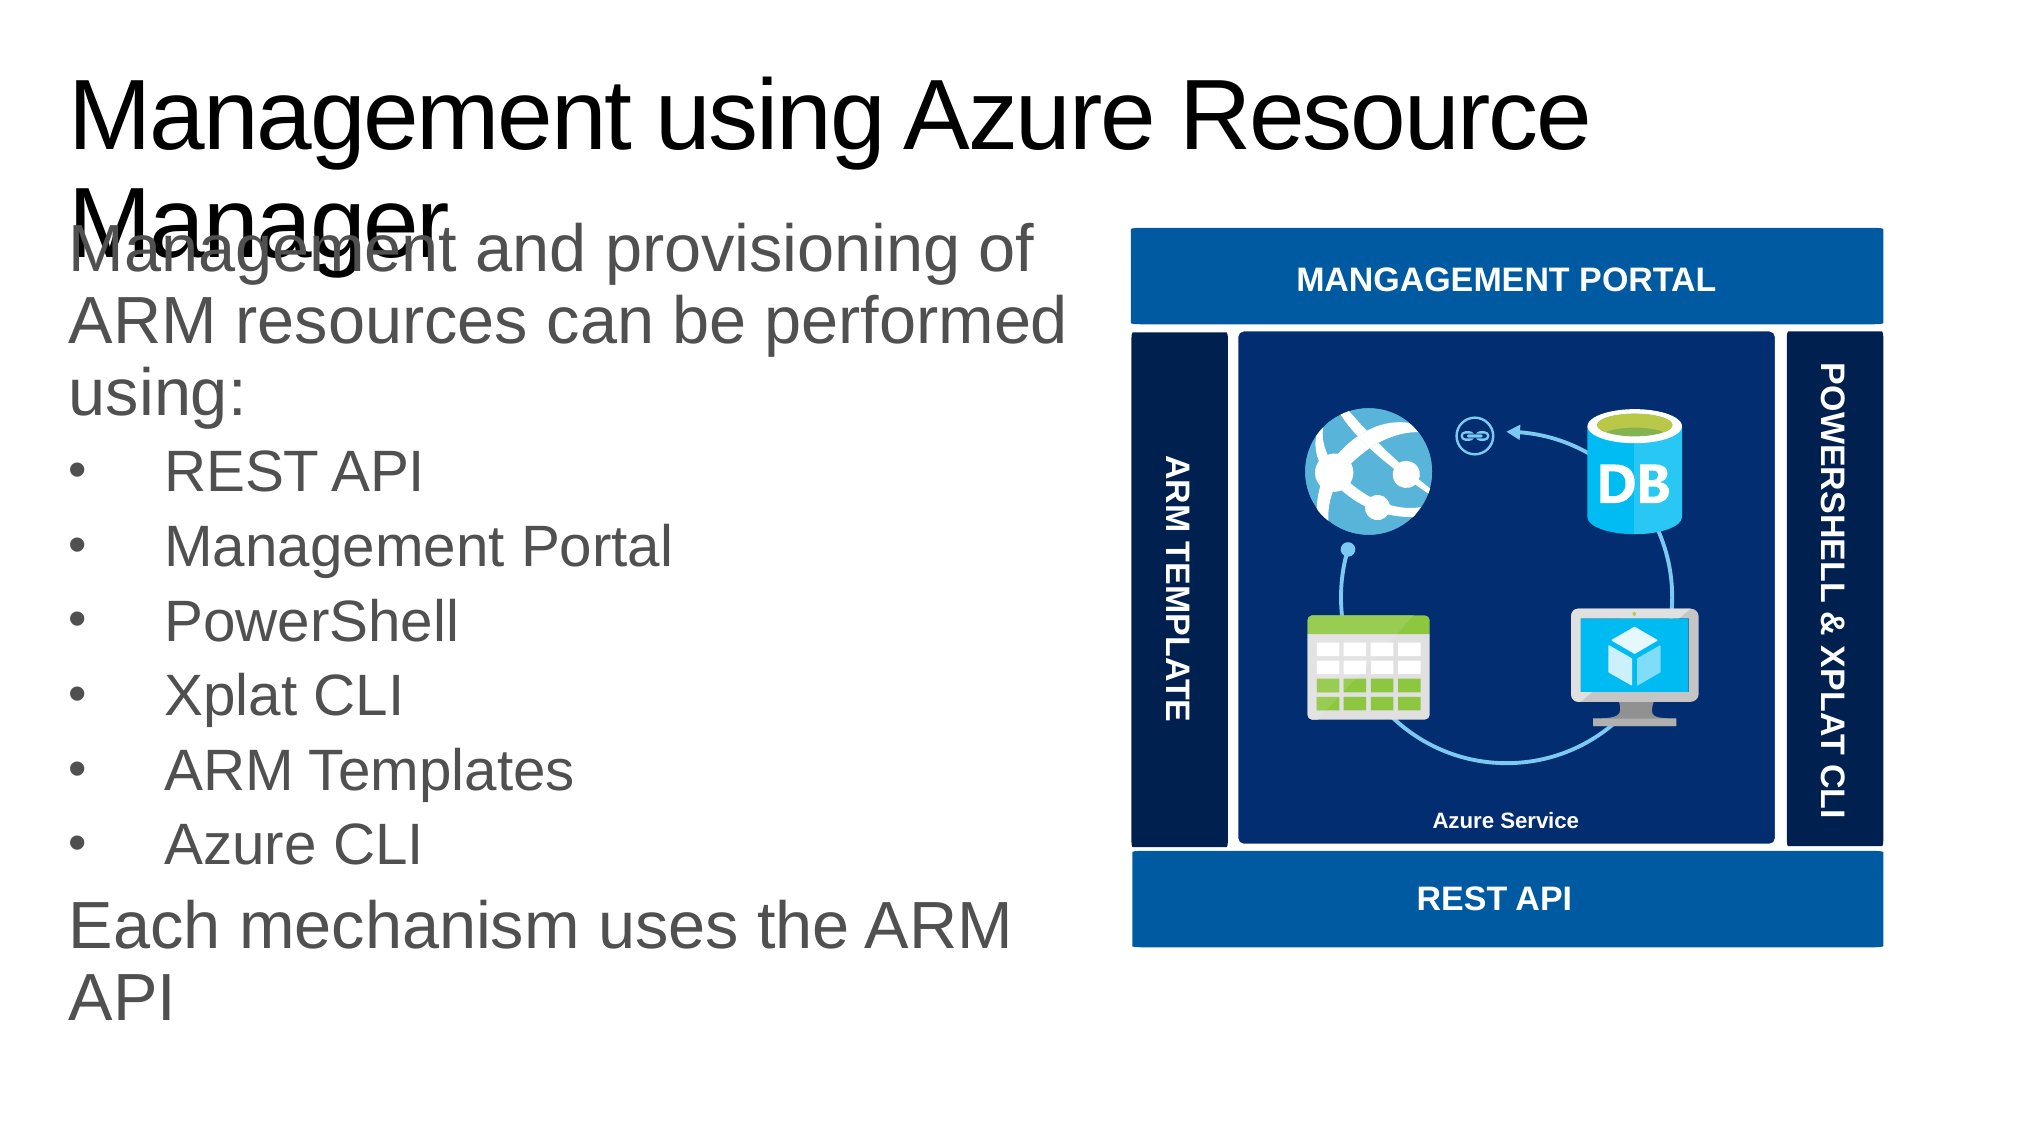

# Management using Azure Resource Manager

Management and provisioning of ARM resources can be performed using:
REST API
Management Portal
PowerShell
Xplat CLI
ARM Templates
Azure CLI
Each mechanism uses the ARM API
MANGAGEMENT PORTAL

Azure Service

ARM TEMPLATE
POWERSHELL & XPLAT CLI
REST API